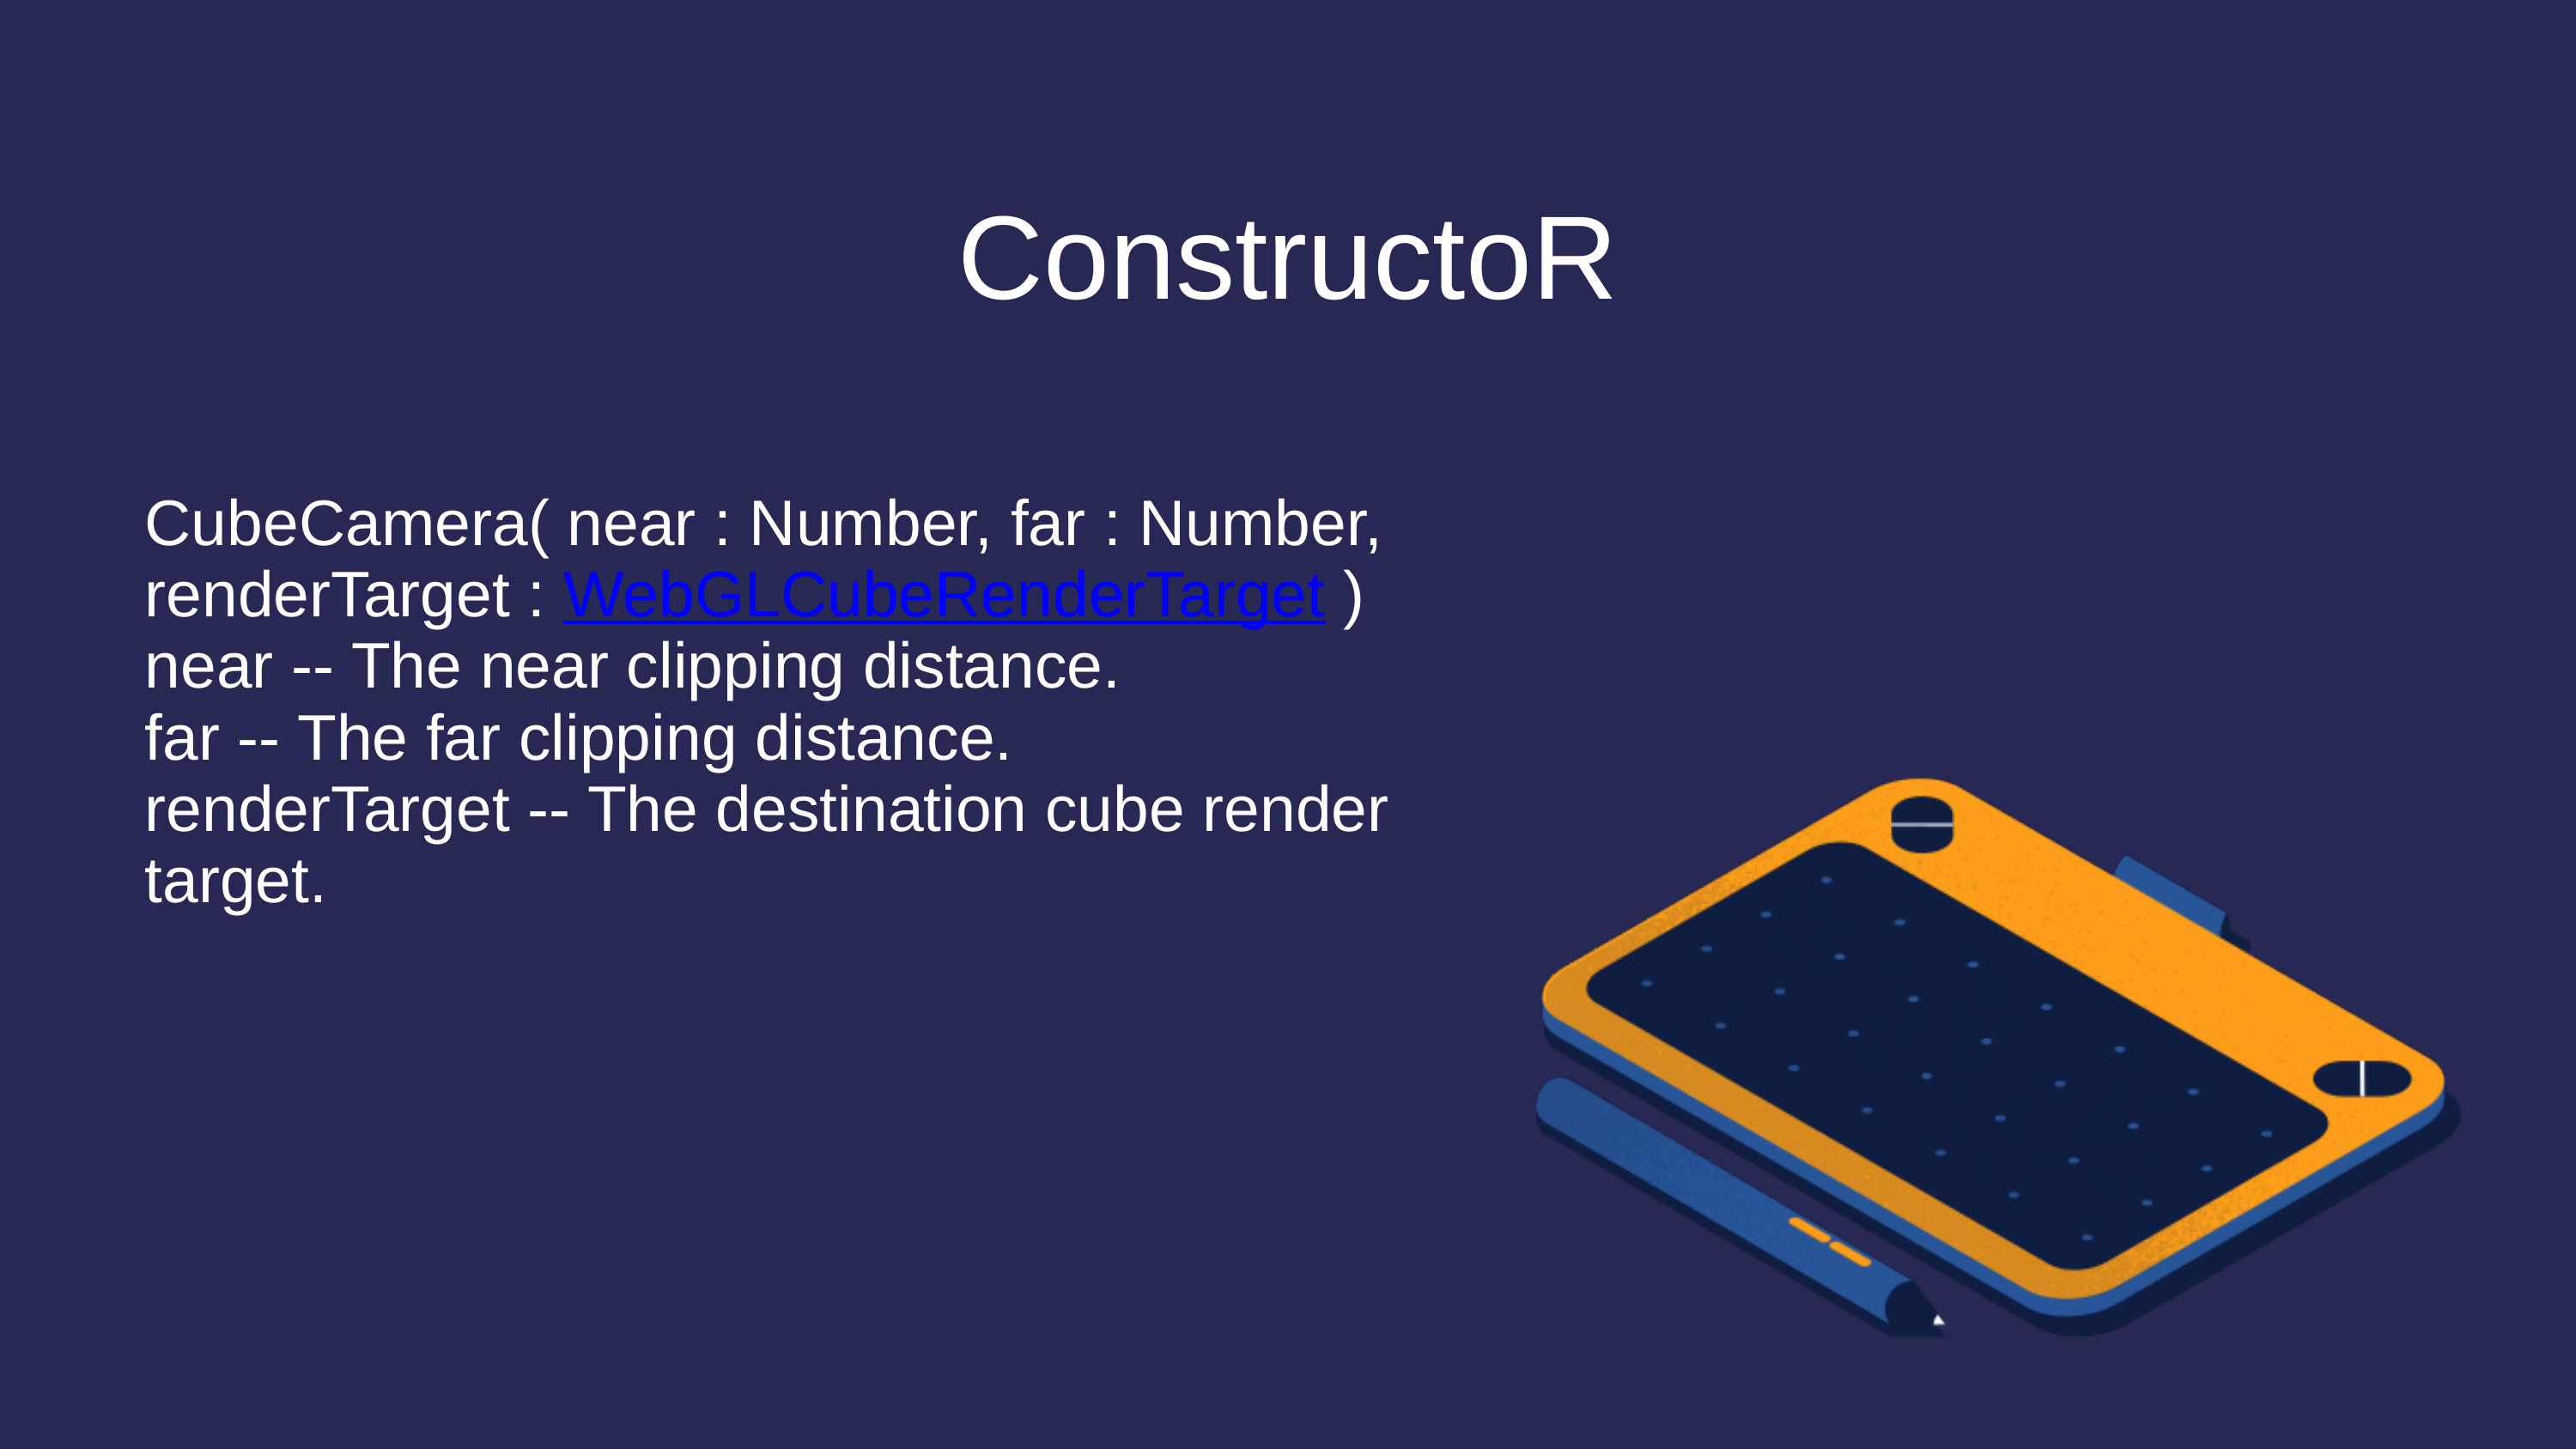

ConstructoR
CubeCamera( near : Number, far : Number, renderTarget : WebGLCubeRenderTarget )
near -- The near clipping distance.
far -- The far clipping distance.
renderTarget -- The destination cube render target.